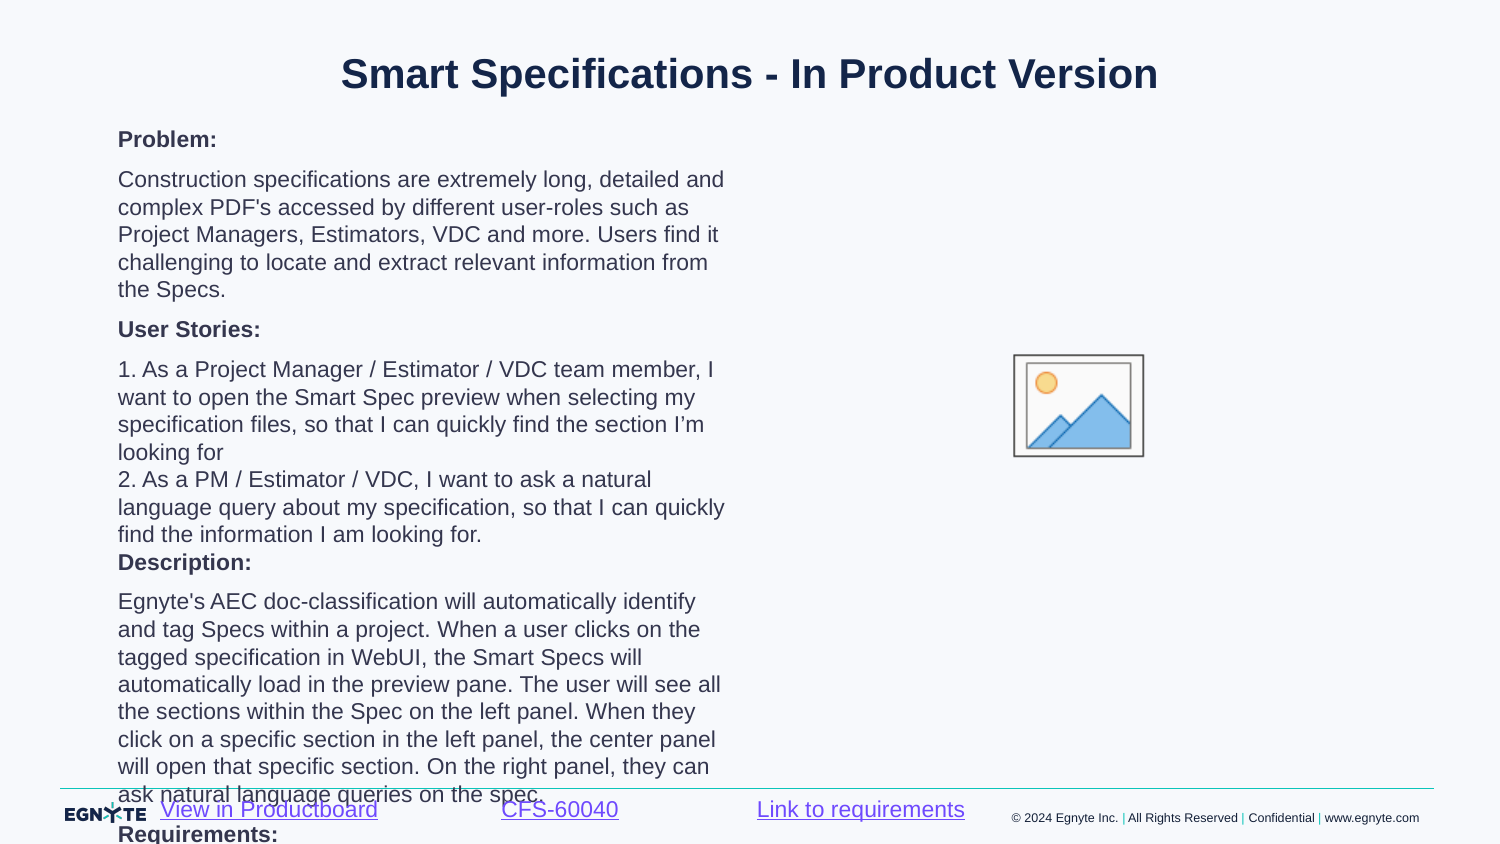

# Smart Specifications - In Product Version
Problem:
Construction specifications are extremely long, detailed and complex PDF's accessed by different user-roles such as Project Managers, Estimators, VDC and more. Users find it challenging to locate and extract relevant information from the Specs.
User Stories:
1. As a Project Manager / Estimator / VDC team member, I want to open the Smart Spec preview when selecting my specification files, so that I can quickly find the section I’m looking for
2. As a PM / Estimator / VDC, I want to ask a natural language query about my specification, so that I can quickly find the information I am looking for.
Description:
Egnyte's AEC doc-classification will automatically identify and tag Specs within a project. When a user clicks on the tagged specification in WebUI, the Smart Specs will automatically load in the preview pane. The user will see all the sections within the Spec on the left panel. When they click on a specific section in the left panel, the center panel will open that specific section. On the right panel, they can ask natural language queries on the spec.
Requirements:https://egnyte.atlassian.net/wiki/spaces/AEC/pages/446464310/Smart+Specification+Requirements
Figma
https://www.figma.com/design/pSP6gVOM1NB1dORHzVw1k5/AEC-Trial-Onboarding?node-id=7-17521&node-type=frame&t=2GCW5Ubc2U9ardCl-0
JIRA:https://jira.egnyte-it.com/browse/CFS-60040
FEATURE FLAG:features.server.SmartSpecFeatureEnabled

Link to requirements
CFS-60040
View in Productboard